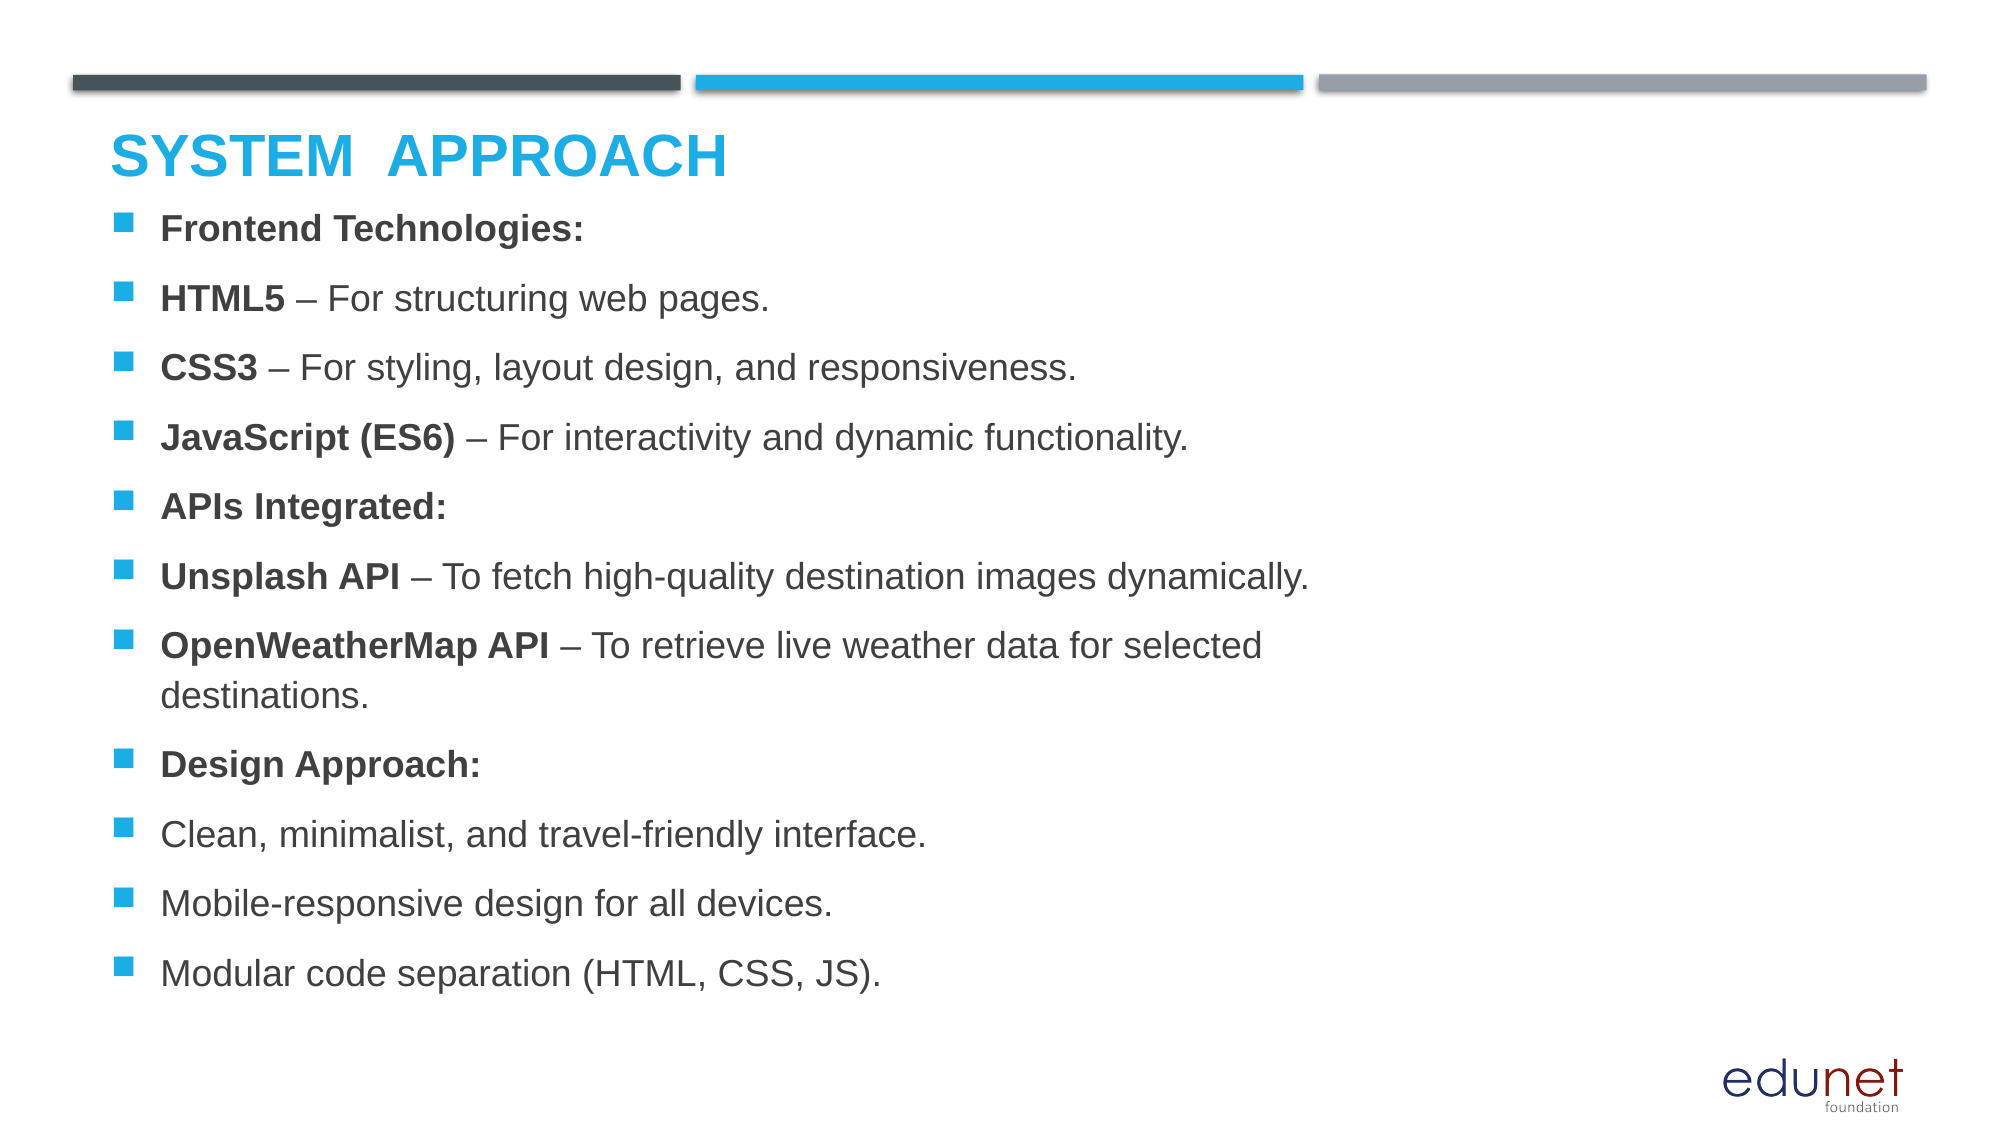

# System  Approach
Frontend Technologies:
HTML5 – For structuring web pages.
CSS3 – For styling, layout design, and responsiveness.
JavaScript (ES6) – For interactivity and dynamic functionality.
APIs Integrated:
Unsplash API – To fetch high-quality destination images dynamically.
OpenWeatherMap API – To retrieve live weather data for selected destinations.
Design Approach:
Clean, minimalist, and travel-friendly interface.
Mobile-responsive design for all devices.
Modular code separation (HTML, CSS, JS).